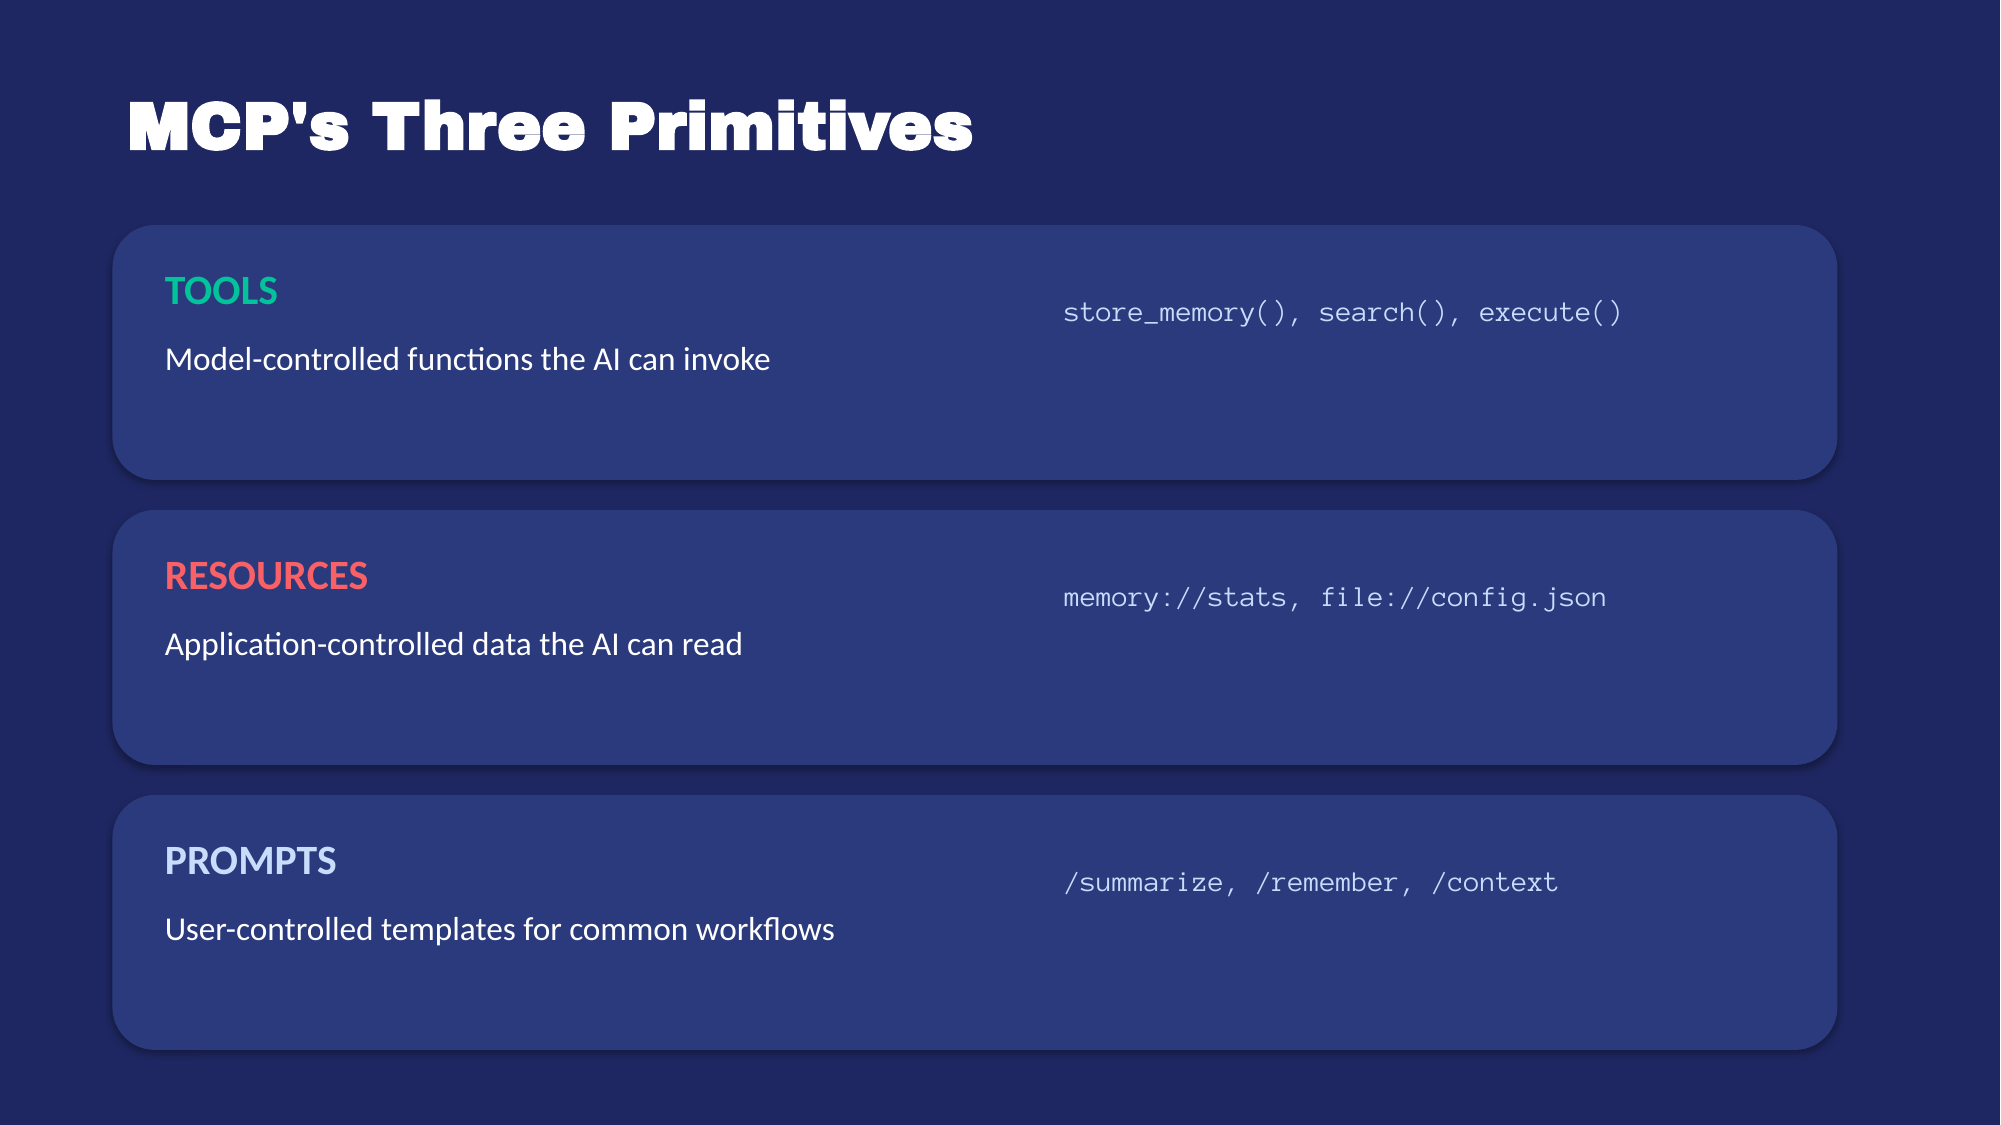

MCP's Three Primitives

TOOLS
store_memory(), search(), execute()
Model-controlled functions the AI can invoke

RESOURCES
memory://stats, file://config.json
Application-controlled data the AI can read

PROMPTS
/summarize, /remember, /context
User-controlled templates for common workflows